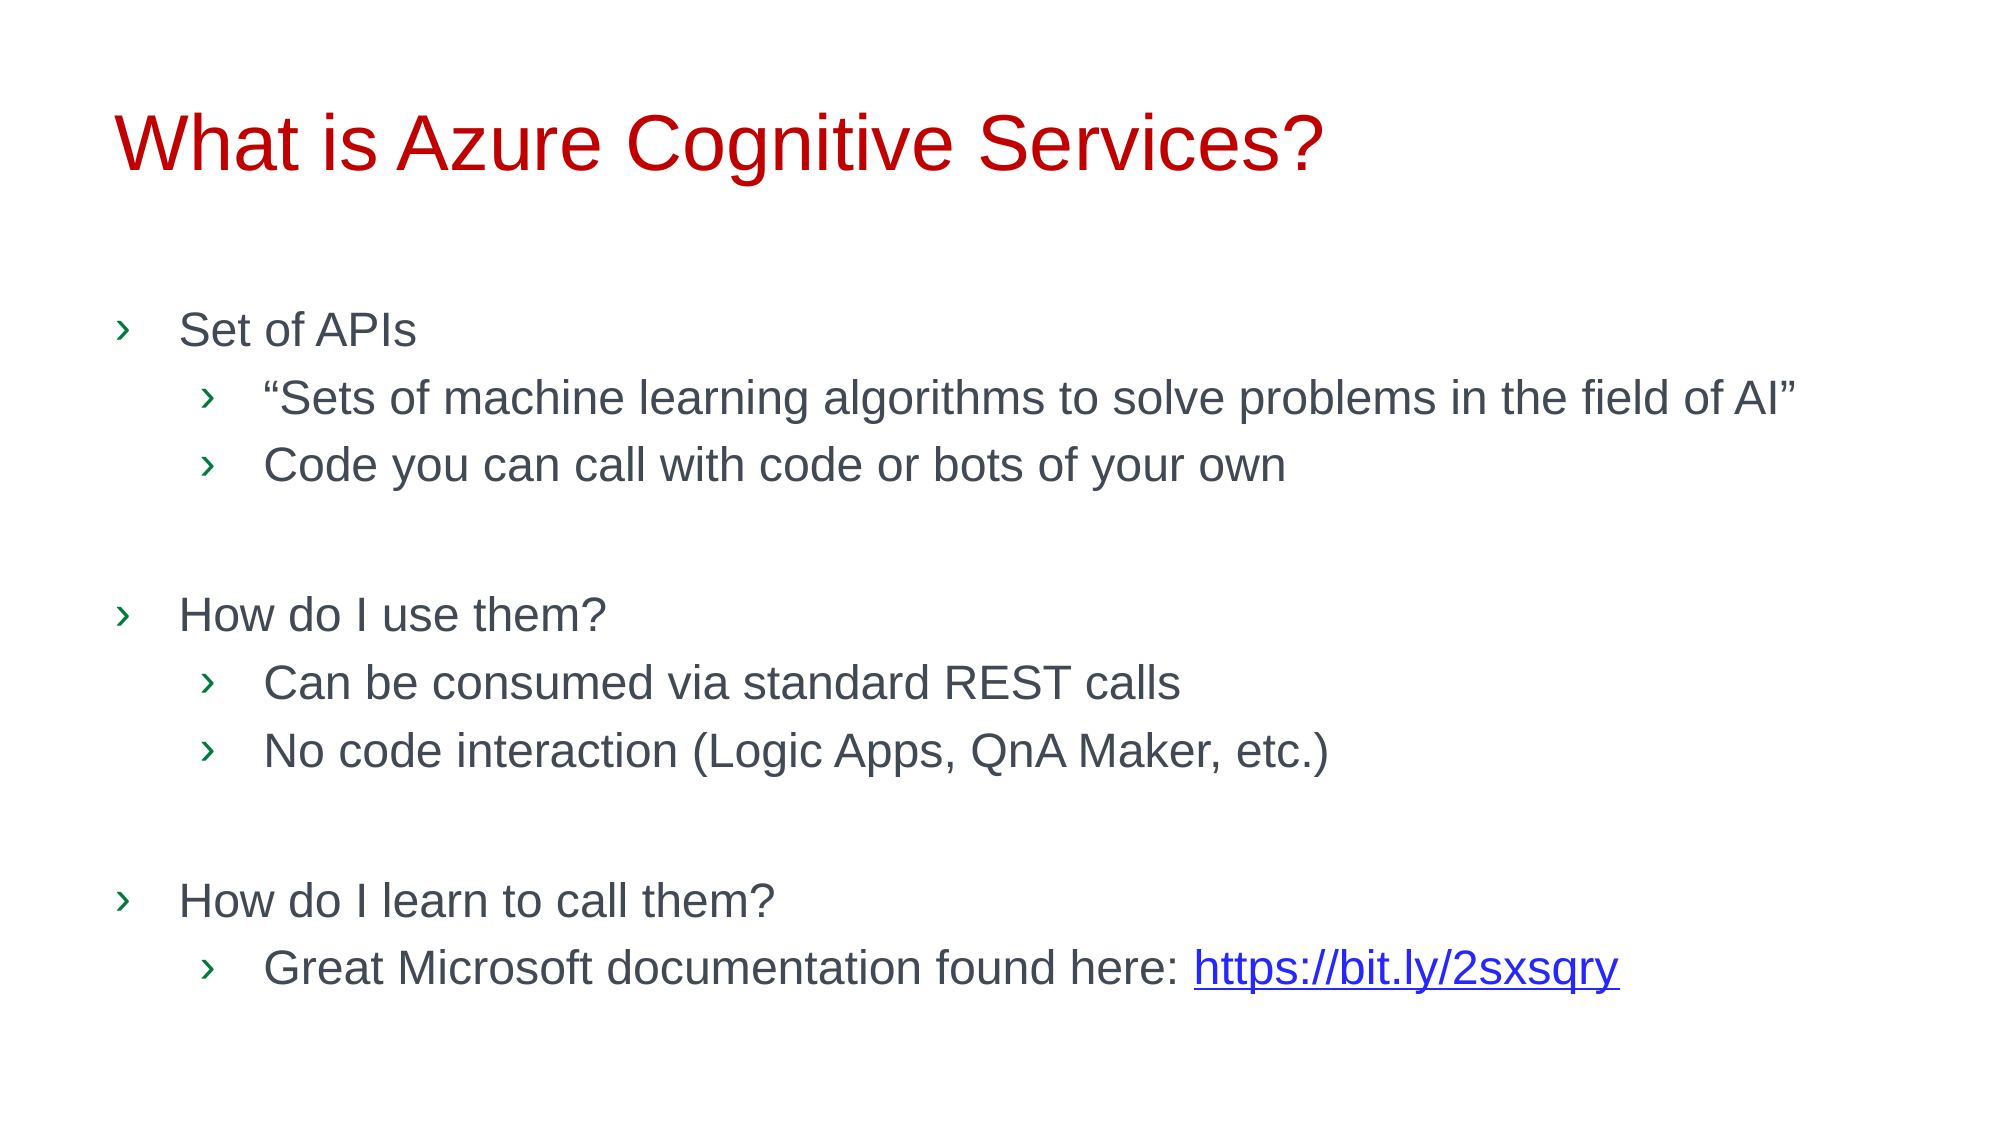

# What is Azure Cognitive Services?
Set of APIs
“Sets of machine learning algorithms to solve problems in the field of AI”
Code you can call with code or bots of your own

How do I use them?
Can be consumed via standard REST calls
No code interaction (Logic Apps, QnA Maker, etc.)

How do I learn to call them?
Great Microsoft documentation found here: https://bit.ly/2sxsqry